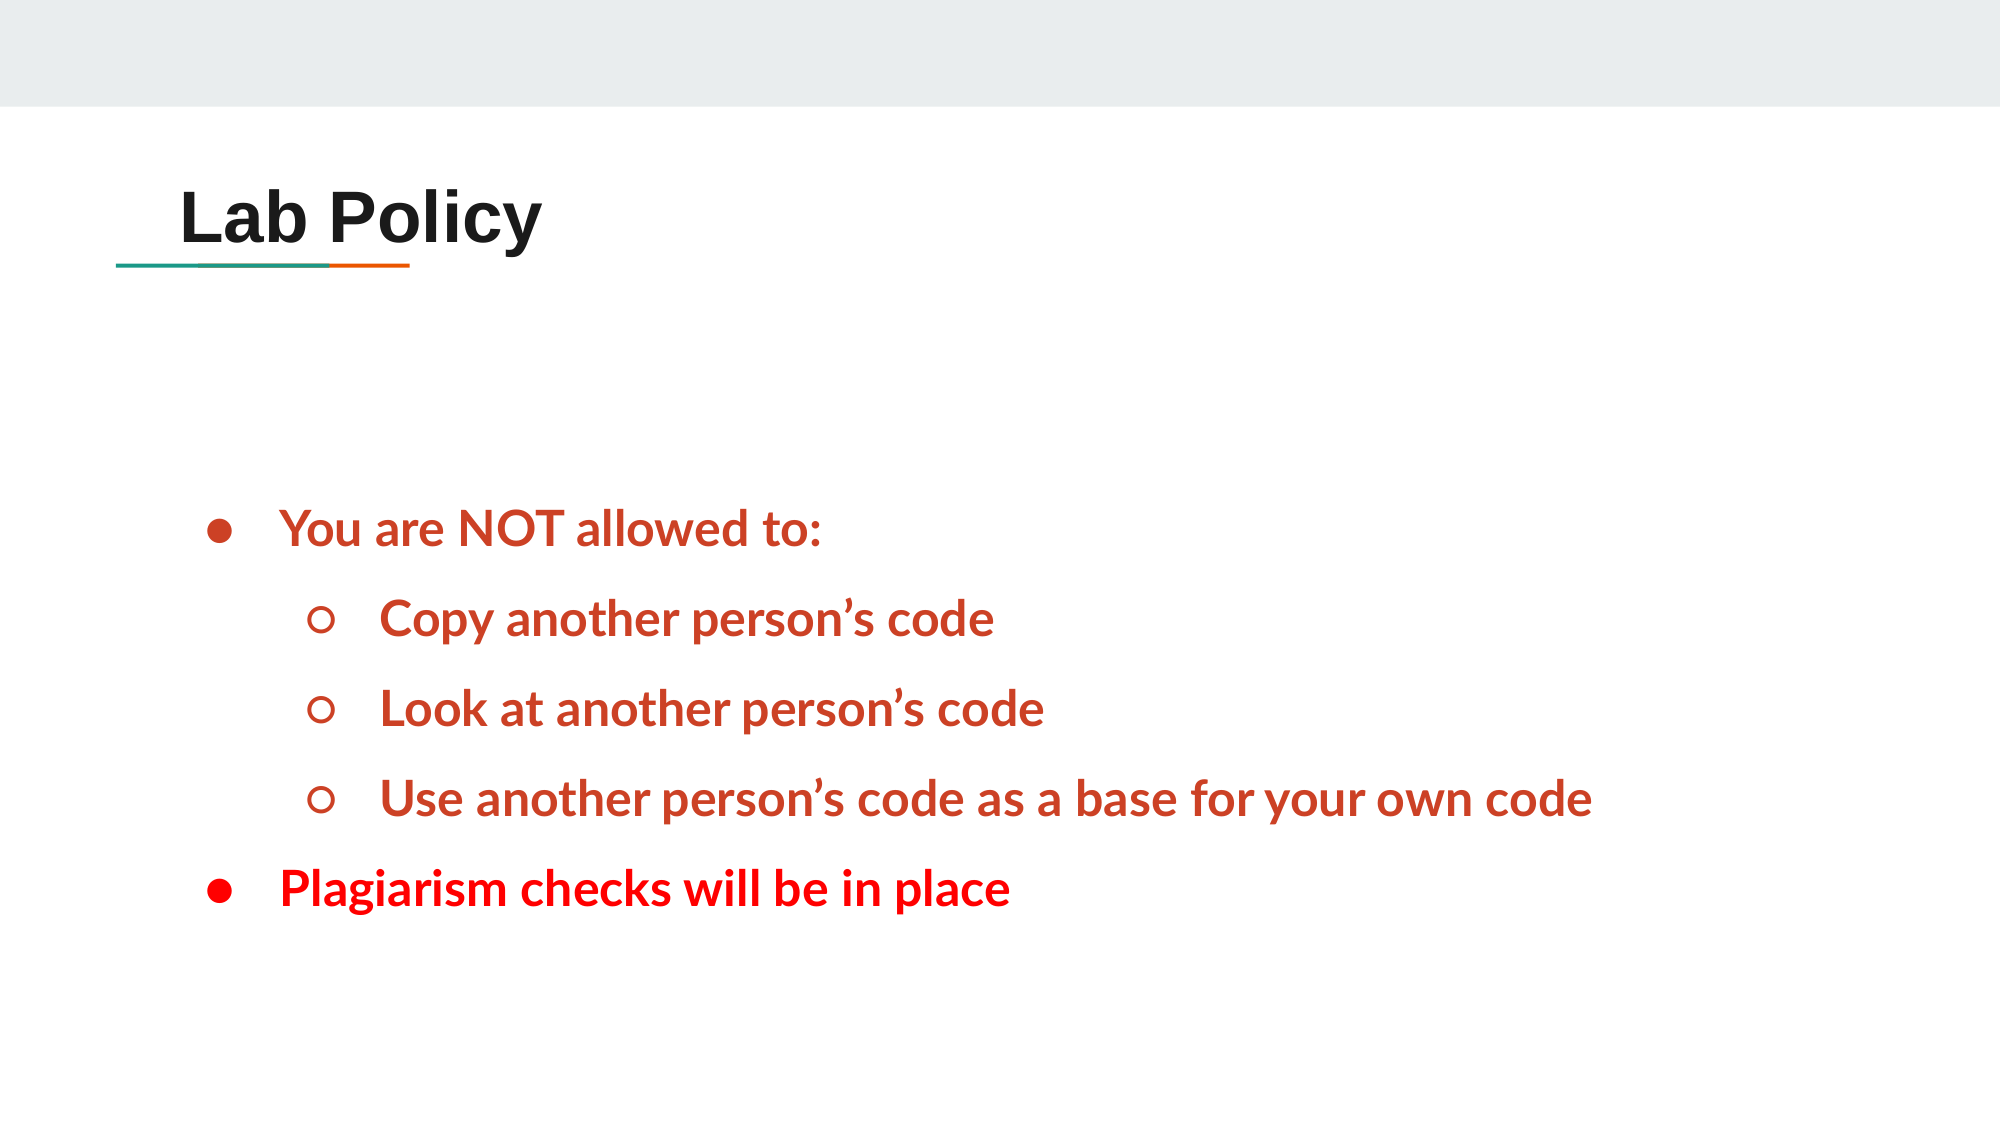

# Lab Policy
You are NOT allowed to:
Copy another person’s code
Look at another person’s code
Use another person’s code as a base for your own code
Plagiarism checks will be in place